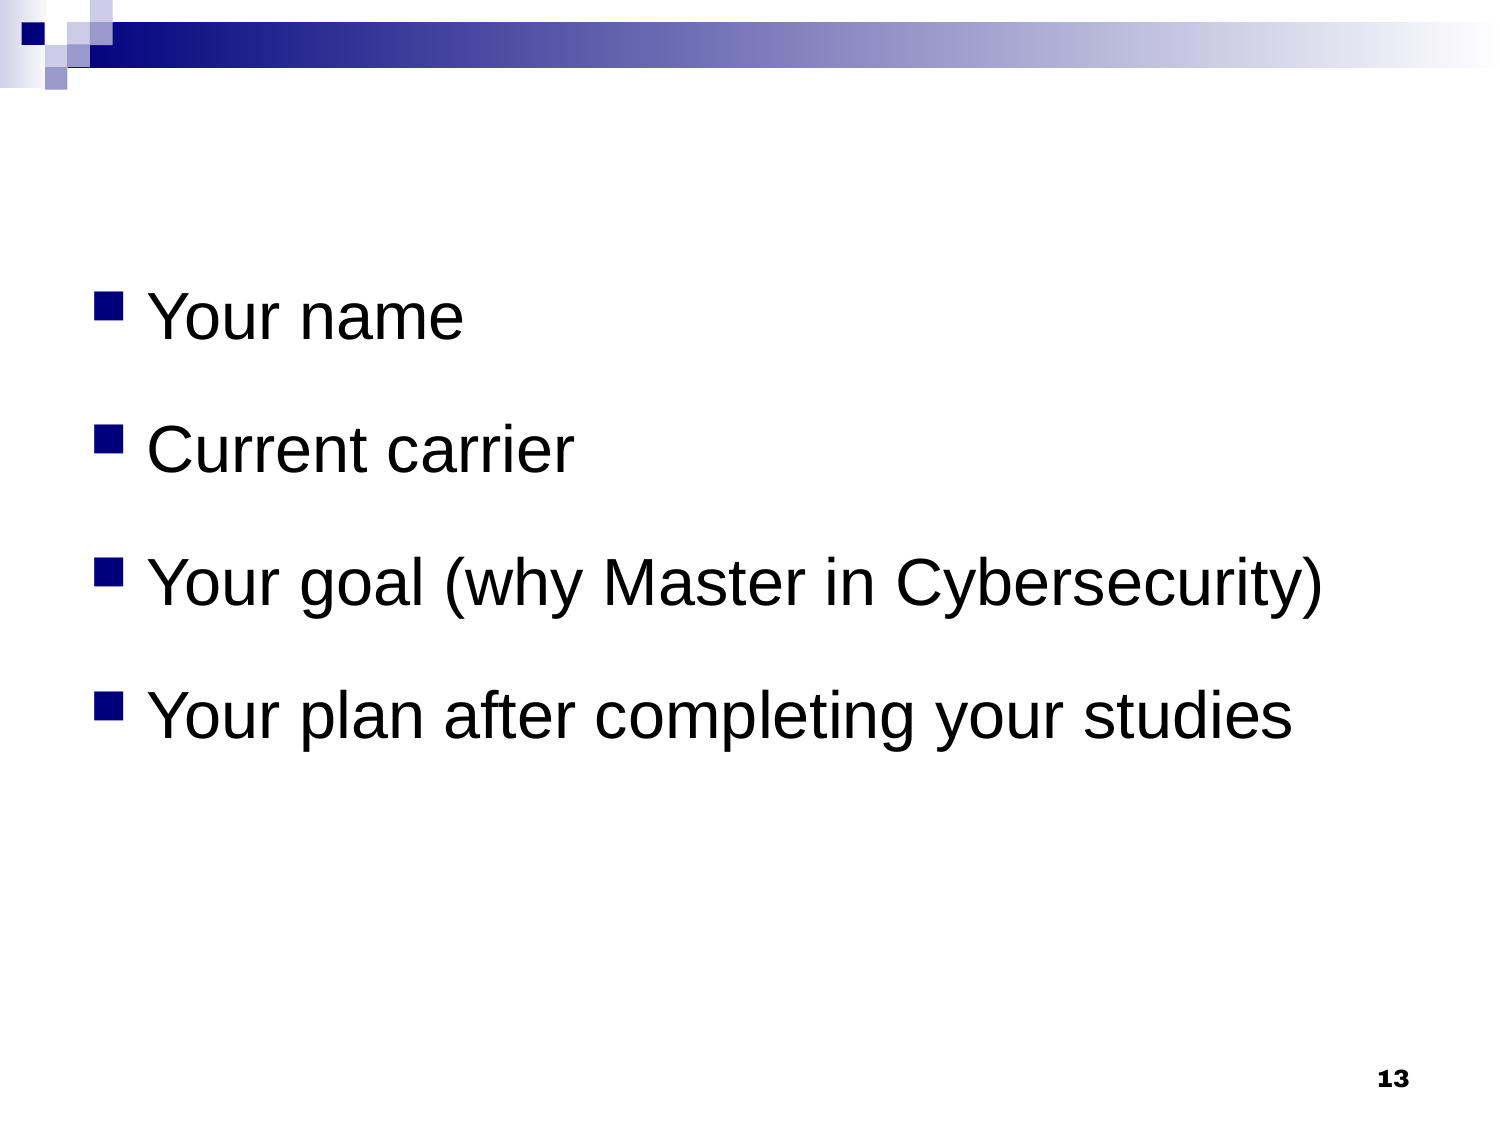

Your name
Current carrier
Your goal (why Master in Cybersecurity)
Your plan after completing your studies
13